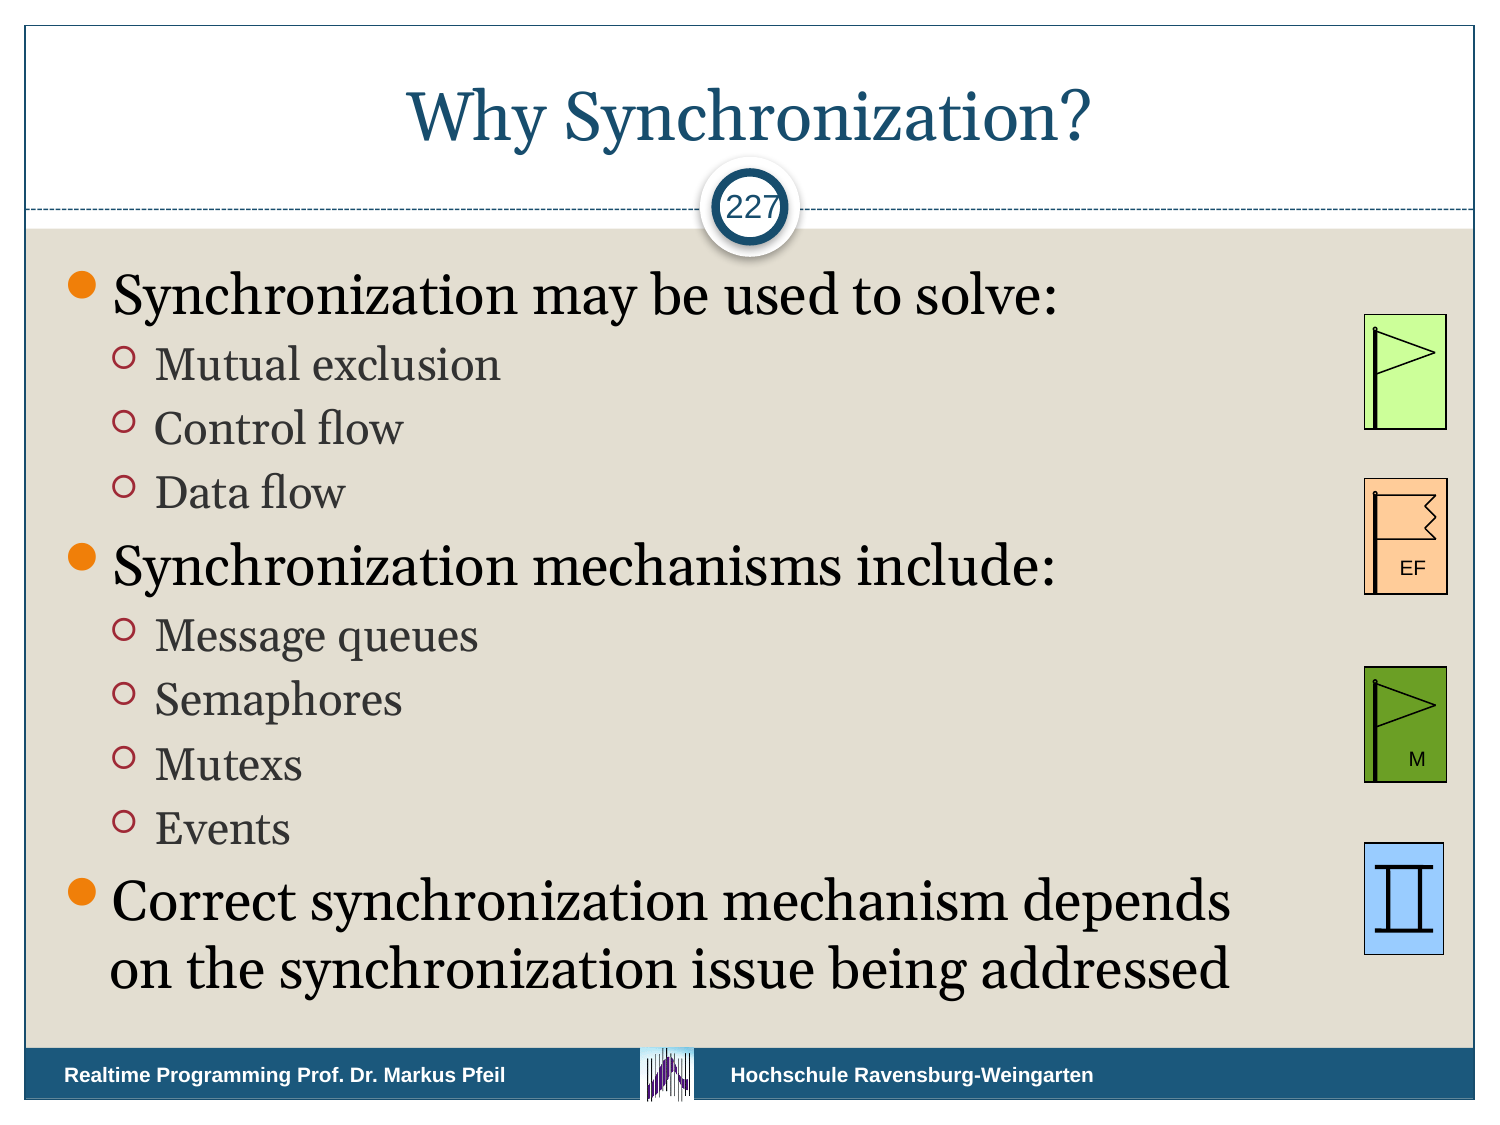

# Why Synchronization?
227
Synchronization may be used to solve:
Mutual exclusion
Control flow
Data flow
Synchronization mechanisms include:
Message queues
Semaphores
Mutexs
Events
Correct synchronization mechanism depends
on the synchronization issue being addressed

EF

M

Realtime Programming Prof. Dr. Markus Pfeil